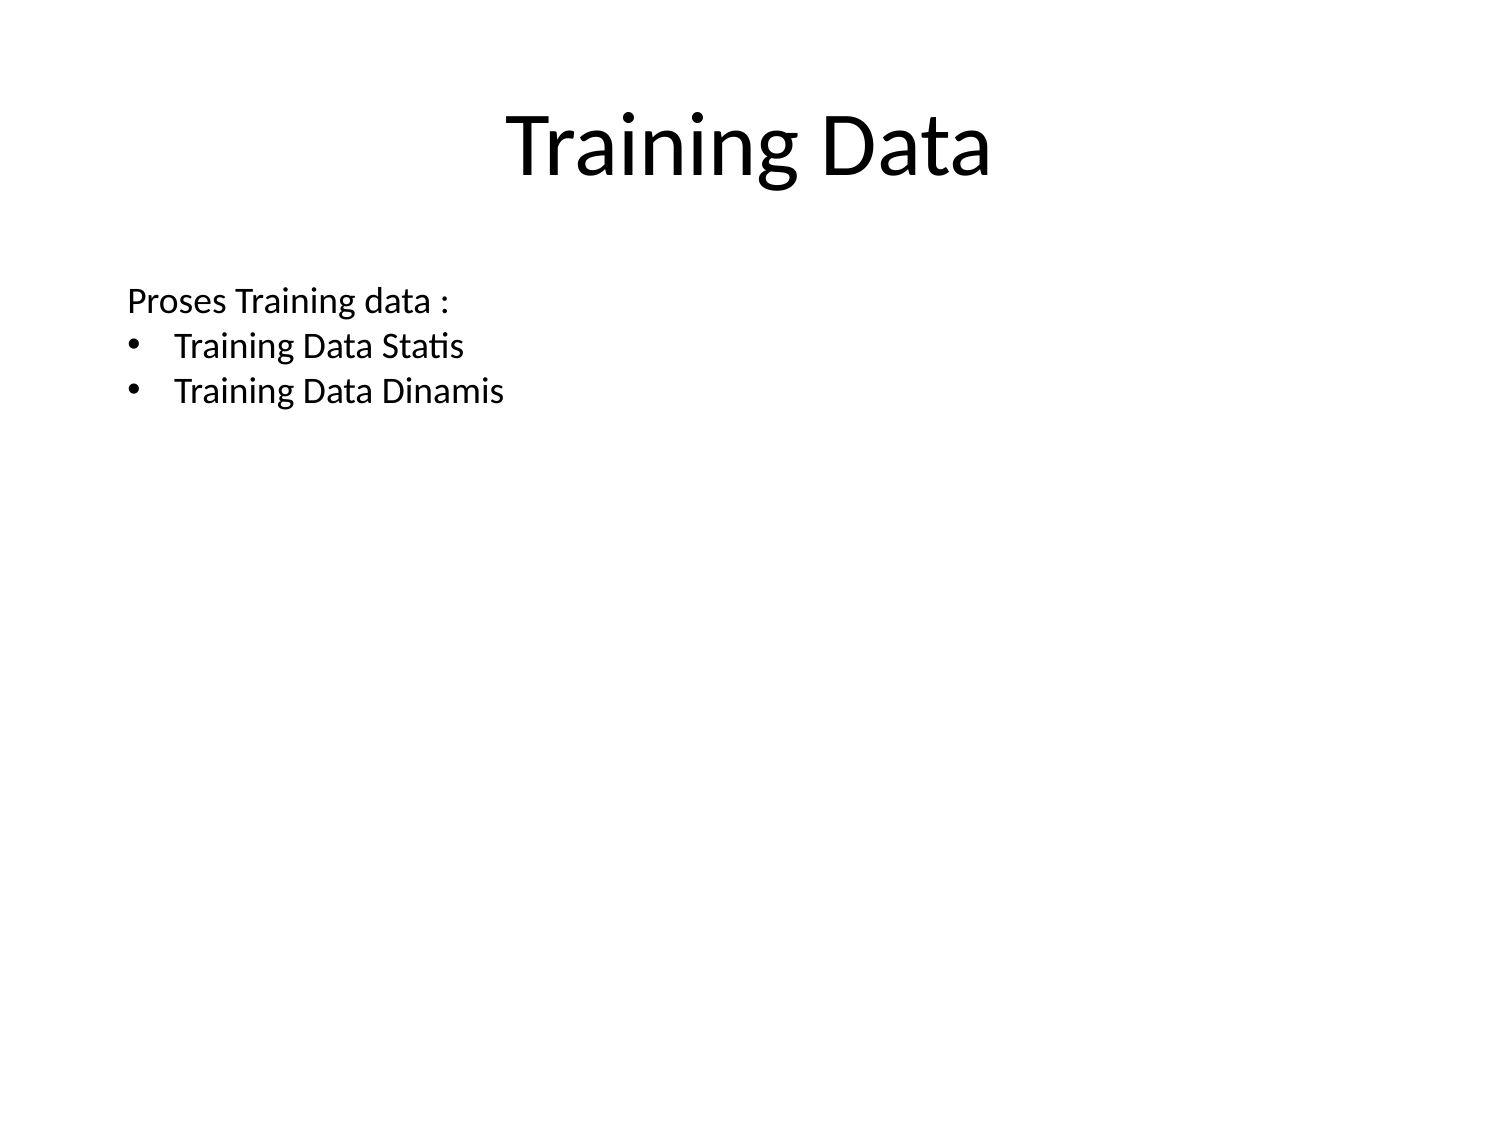

# Training Data
Proses Training data :
Training Data Statis
Training Data Dinamis